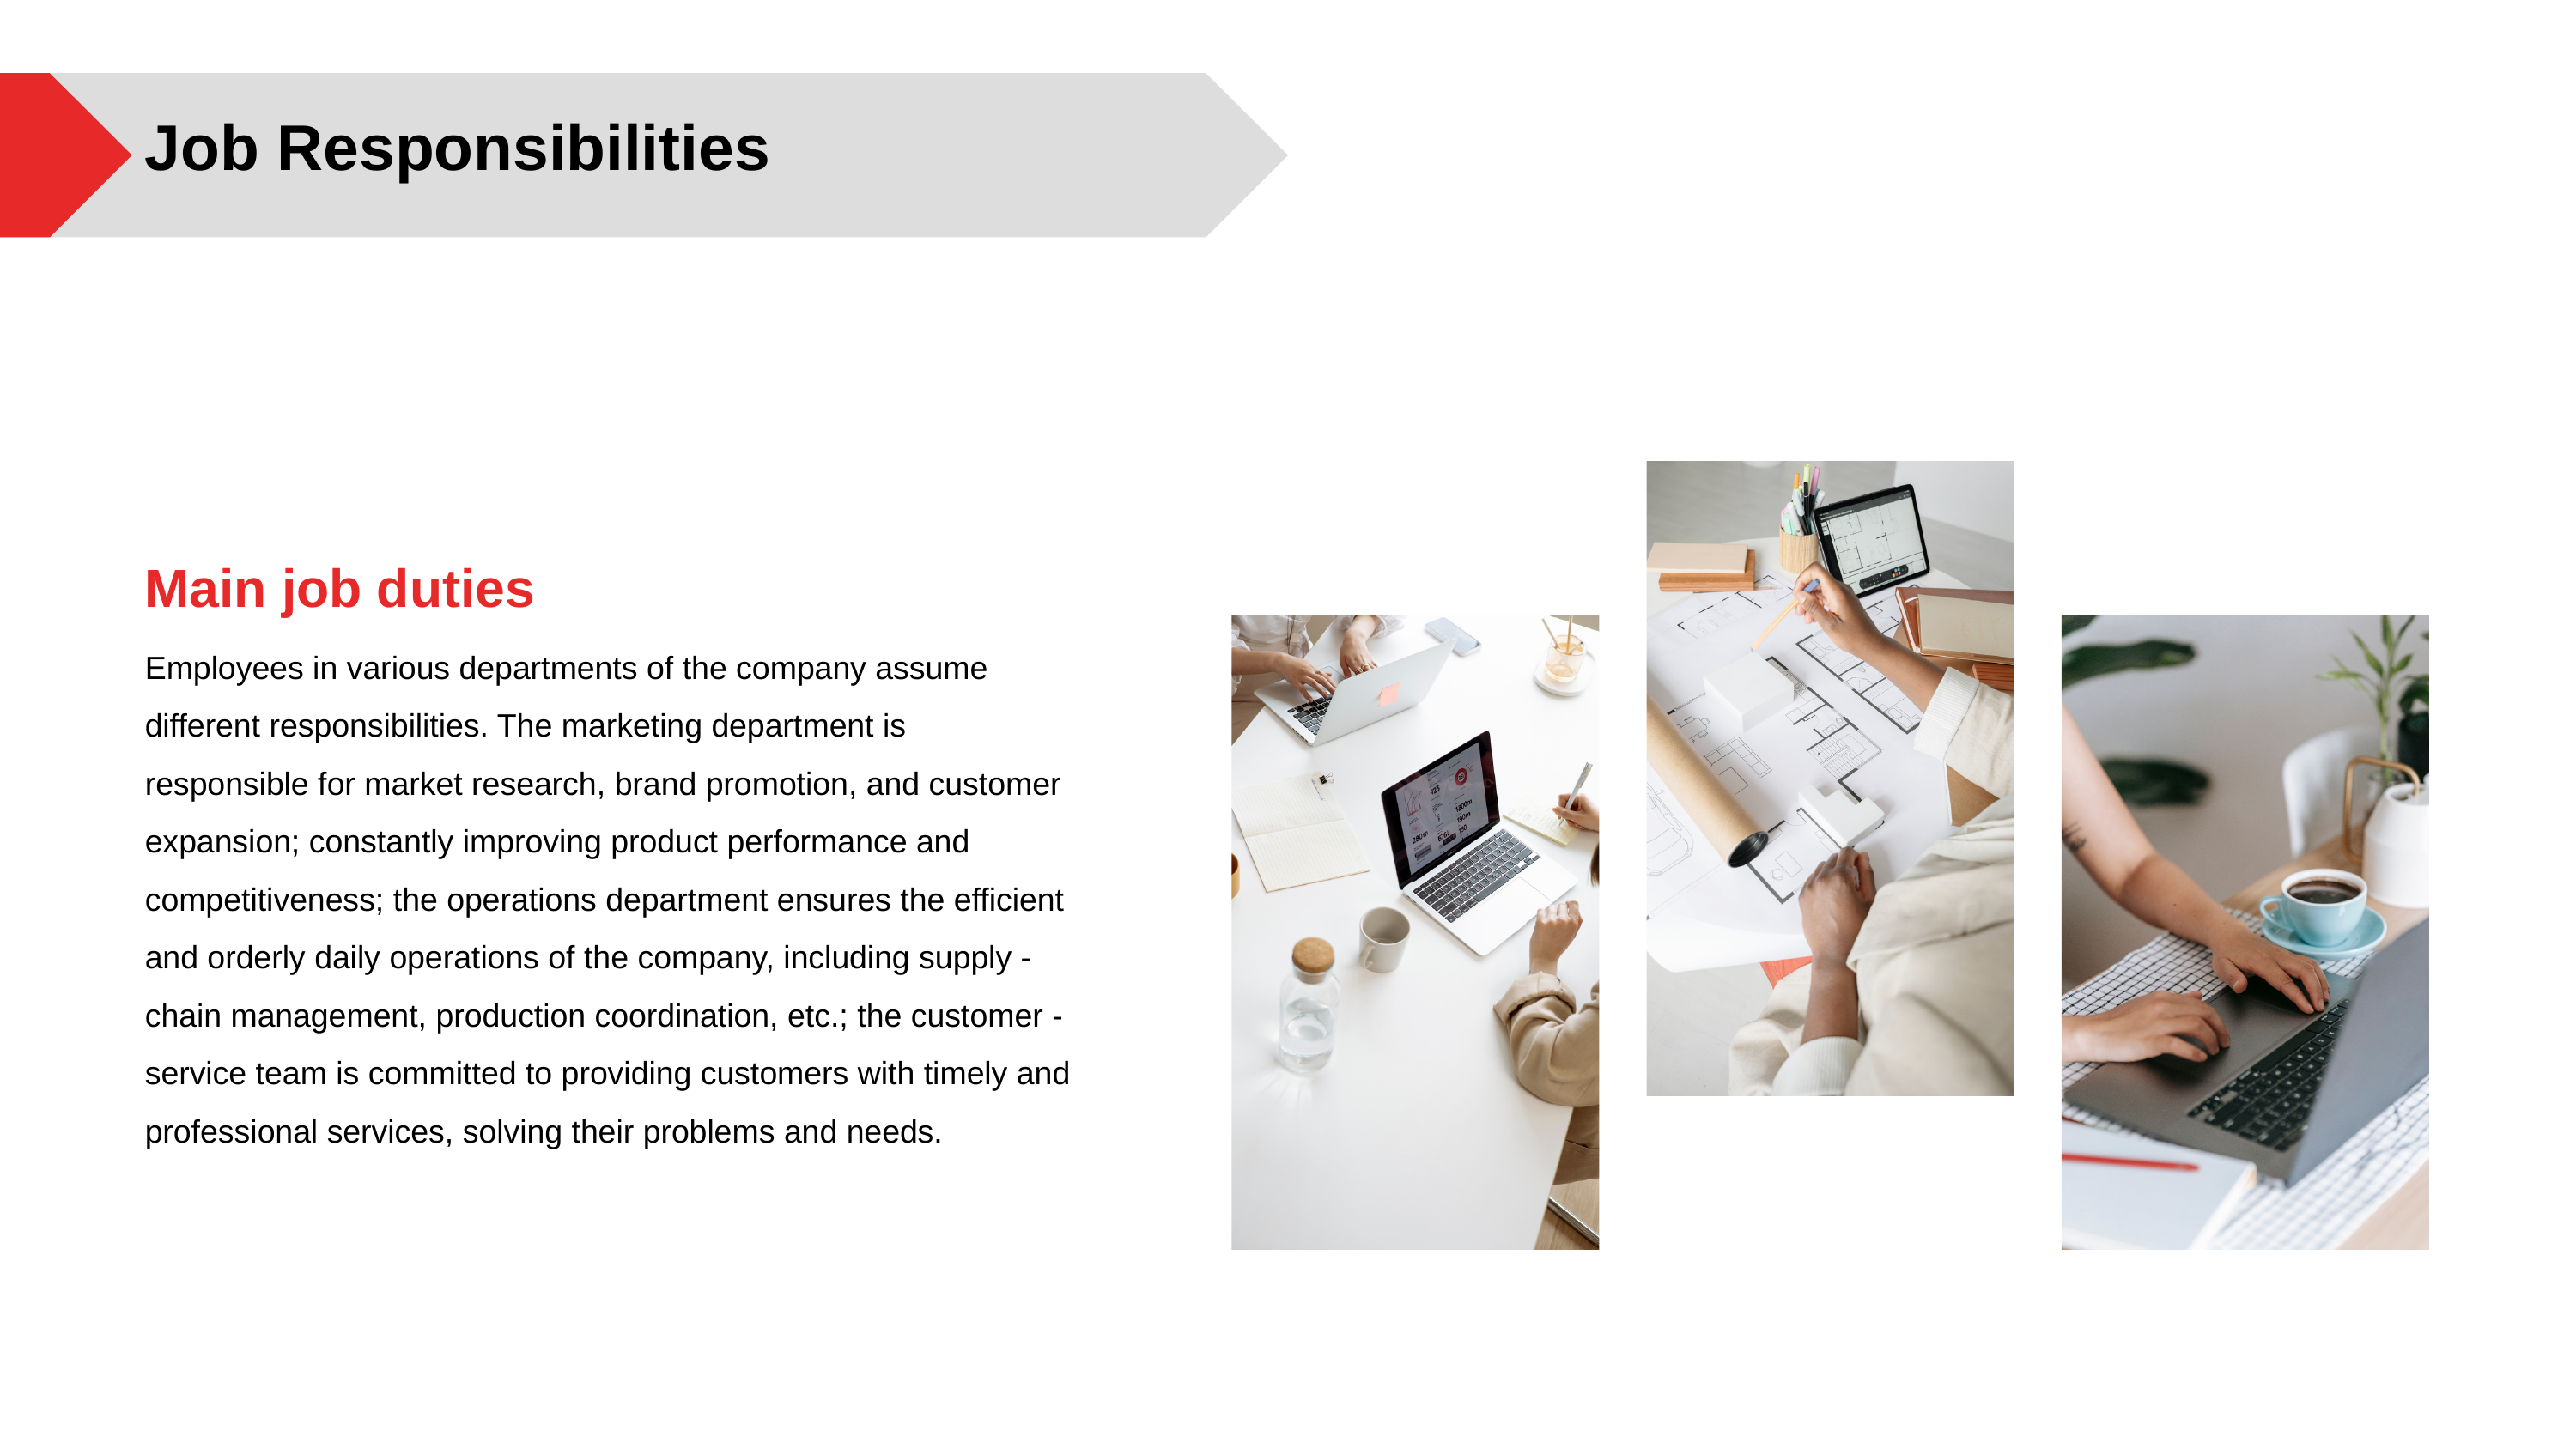

Job Responsibilities

Main job duties
Employees in various departments of the company assume different responsibilities. The marketing department is responsible for market research, brand promotion, and customer expansion; constantly improving product performance and competitiveness; the operations department ensures the efficient and orderly daily operations of the company, including supply - chain management, production coordination, etc.; the customer - service team is committed to providing customers with timely and professional services, solving their problems and needs.